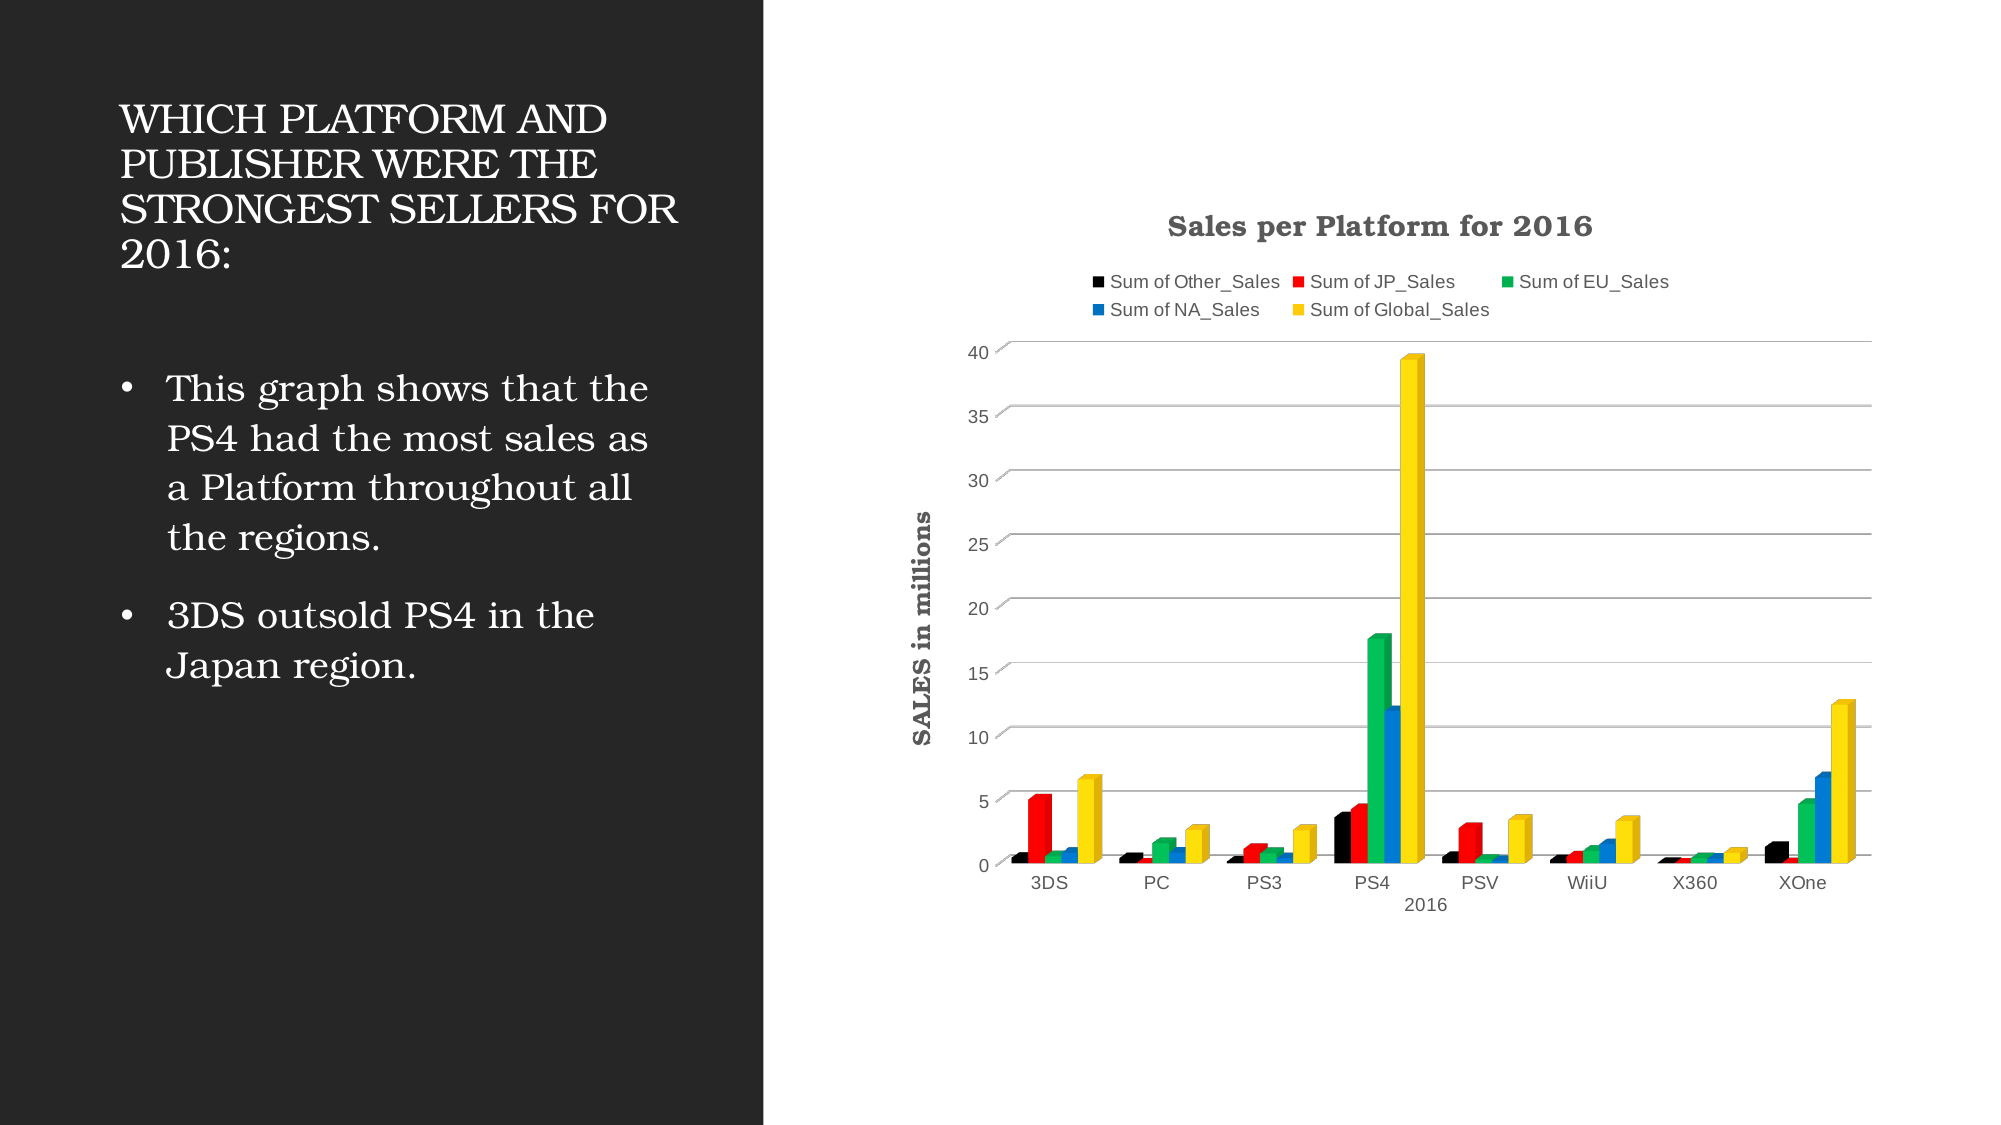

# WHICH PLATFORM AND PUBLISHER WERE THE STRONGEST SELLERS FOR 2016:

[unsupported chart]

This graph shows that the PS4 had the most sales as a Platform throughout all the regions.
3DS outsold PS4 in the Japan region.